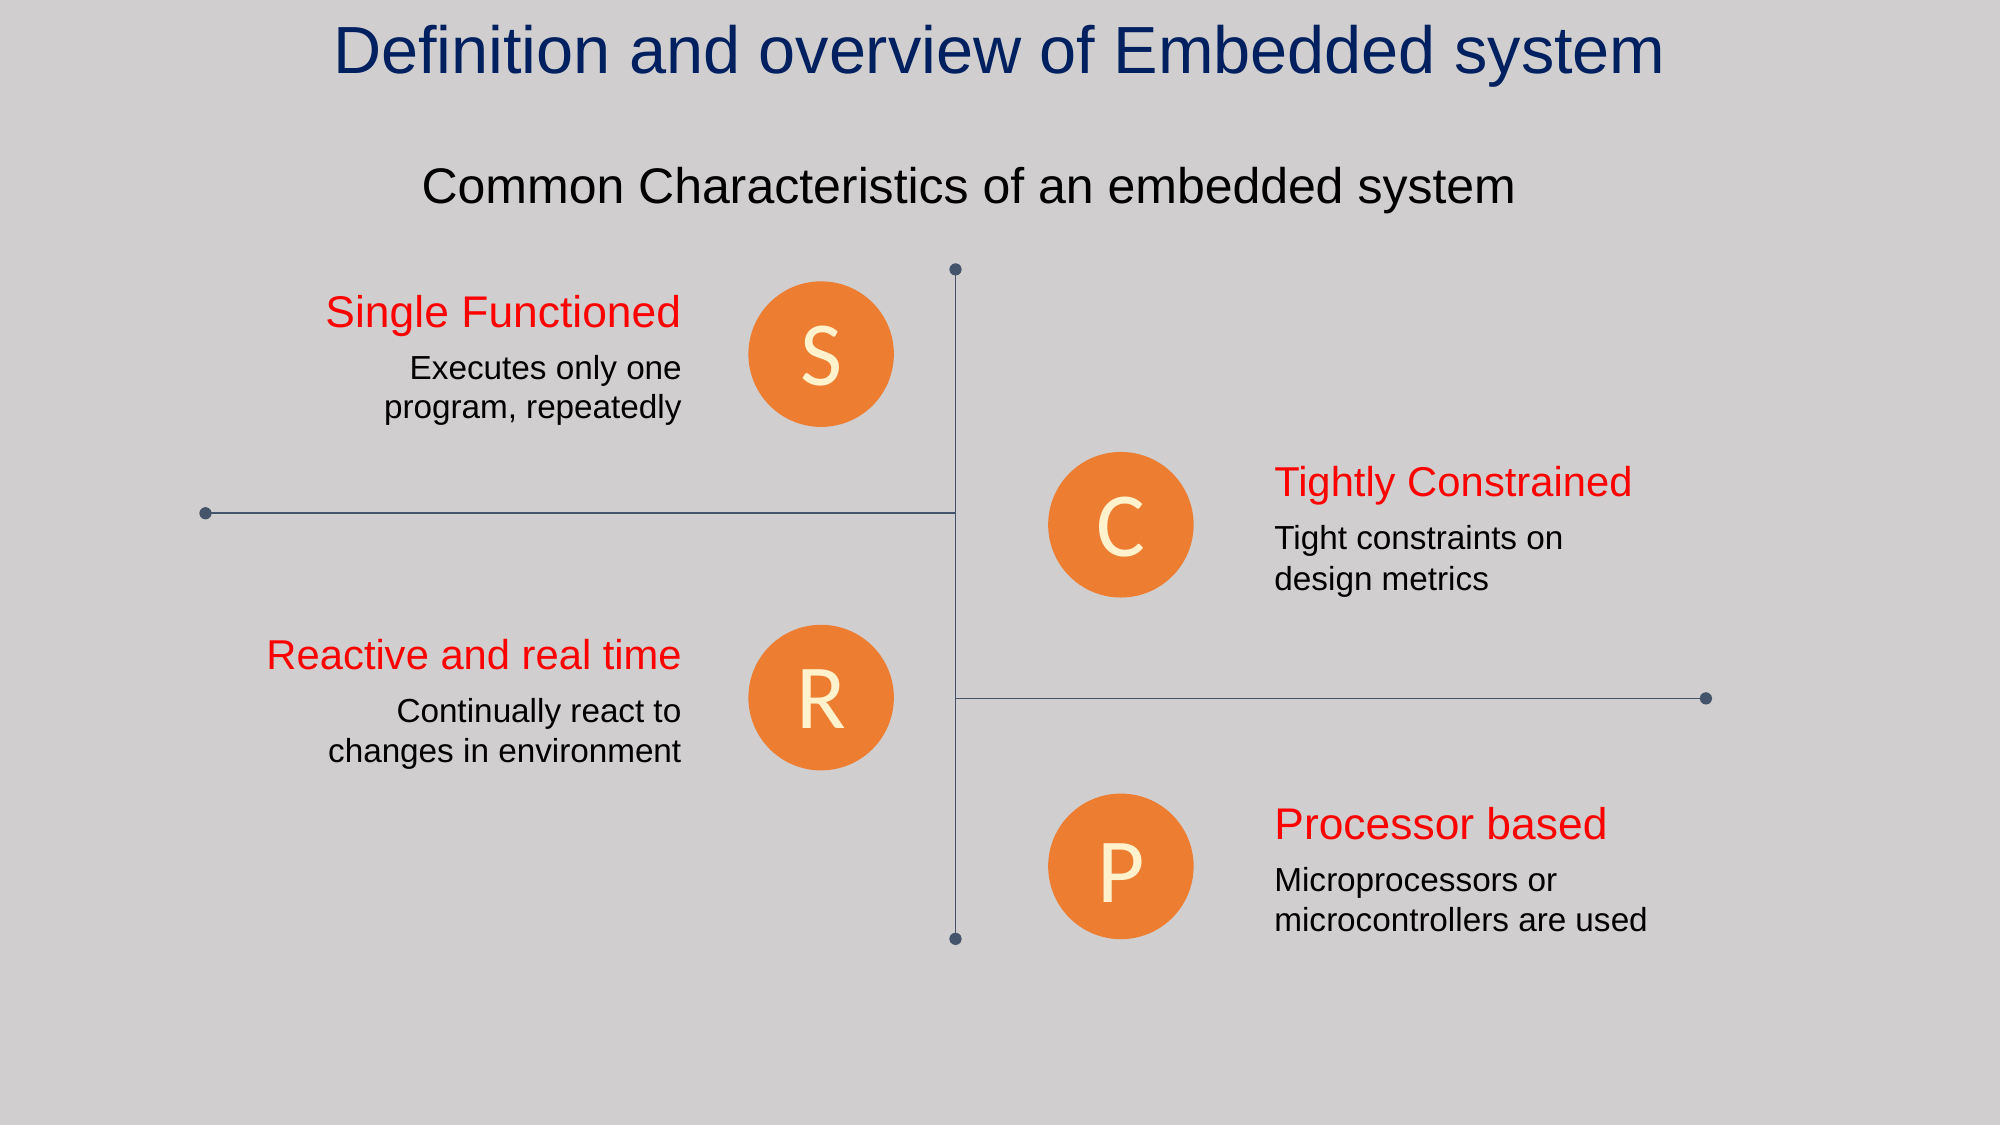

Definition and overview of Embedded system
# Common Characteristics of an embedded system
Single Functioned

S
Executes only one program, repeatedly
Tightly Constrained

C
Tight constraints on design metrics
Reactive and real time

R
Continually react to changes in environment
Processor based

P
Microprocessors or microcontrollers are used